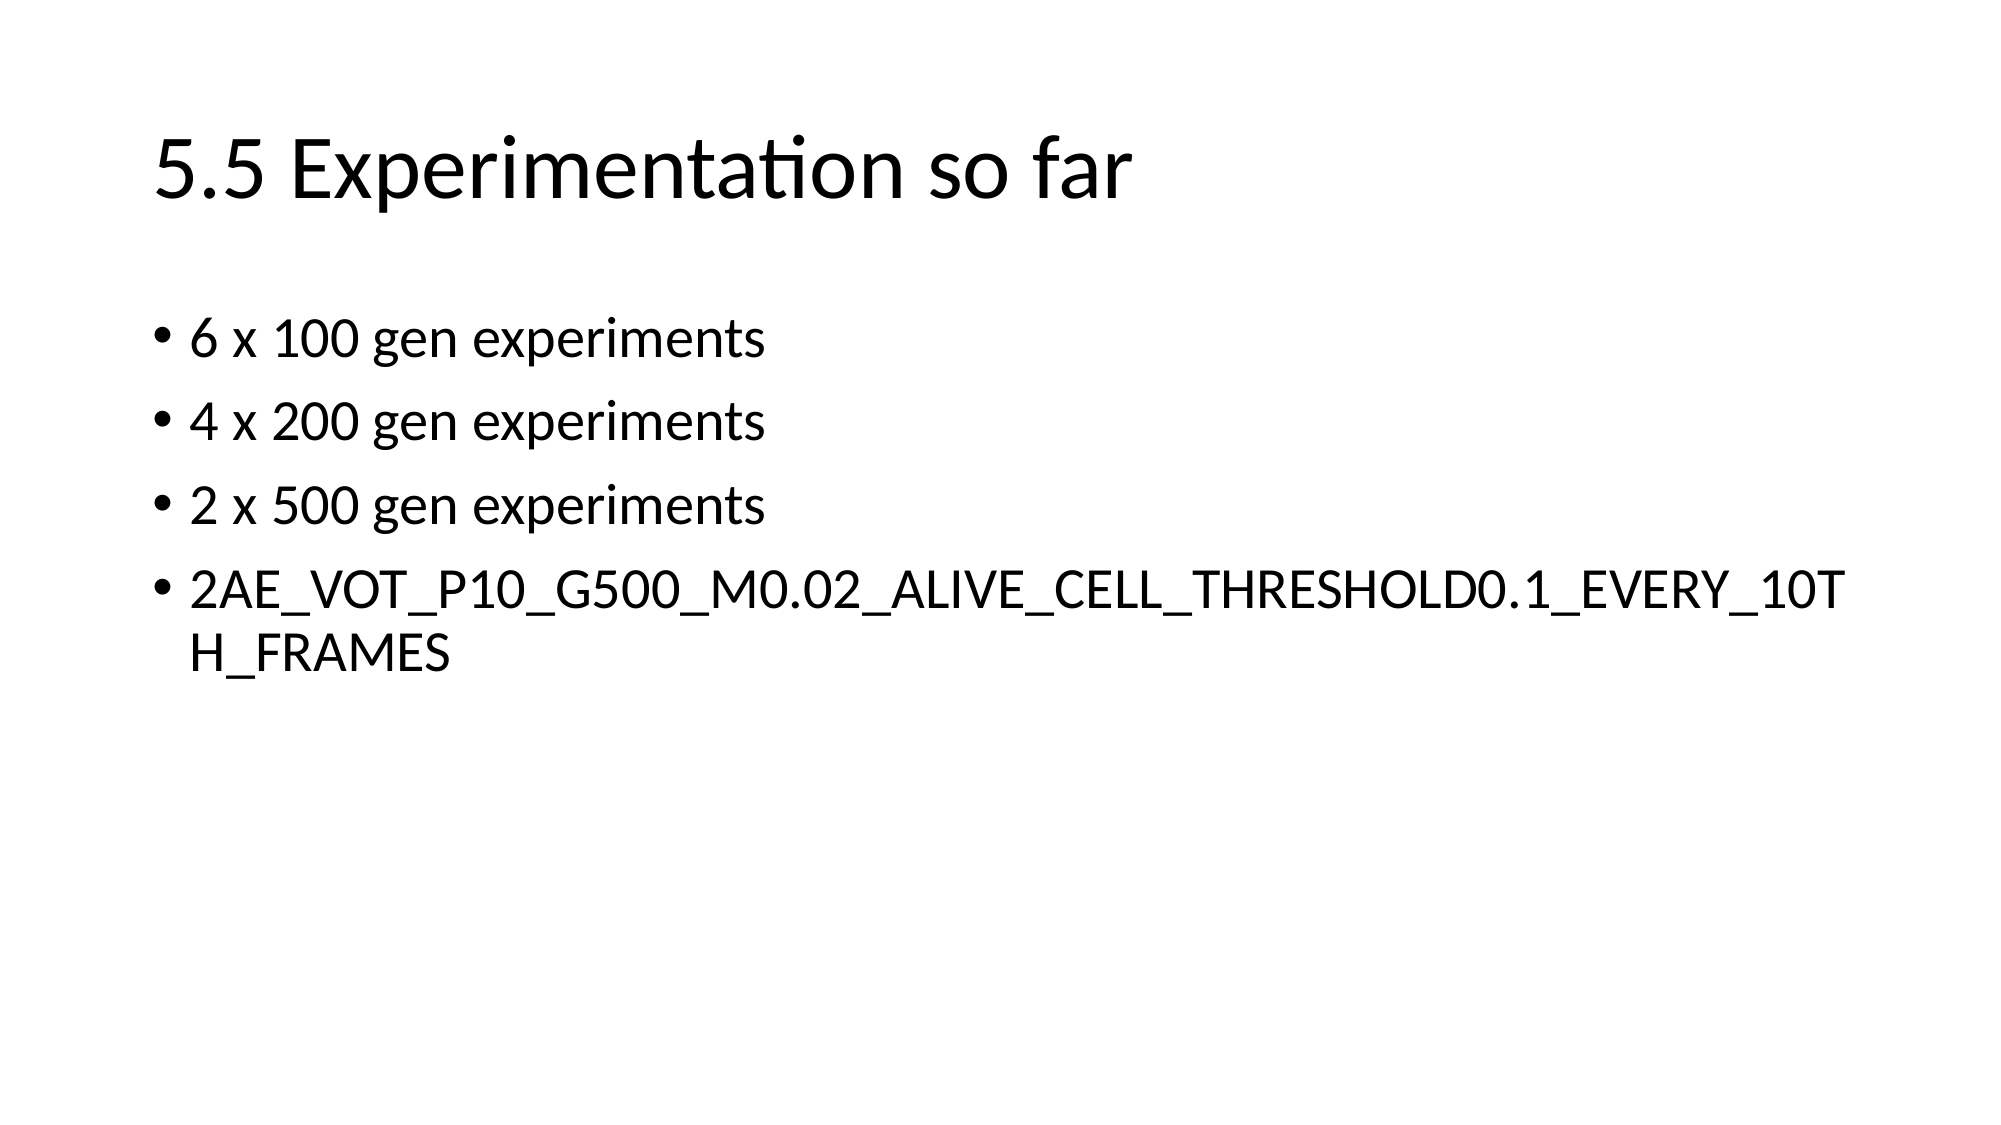

# 5.5 Experimentation so far
6 x 100 gen experiments
4 x 200 gen experiments
2 x 500 gen experiments
2AE_VOT_P10_G500_M0.02_ALIVE_CELL_THRESHOLD0.1_EVERY_10TH_FRAMES